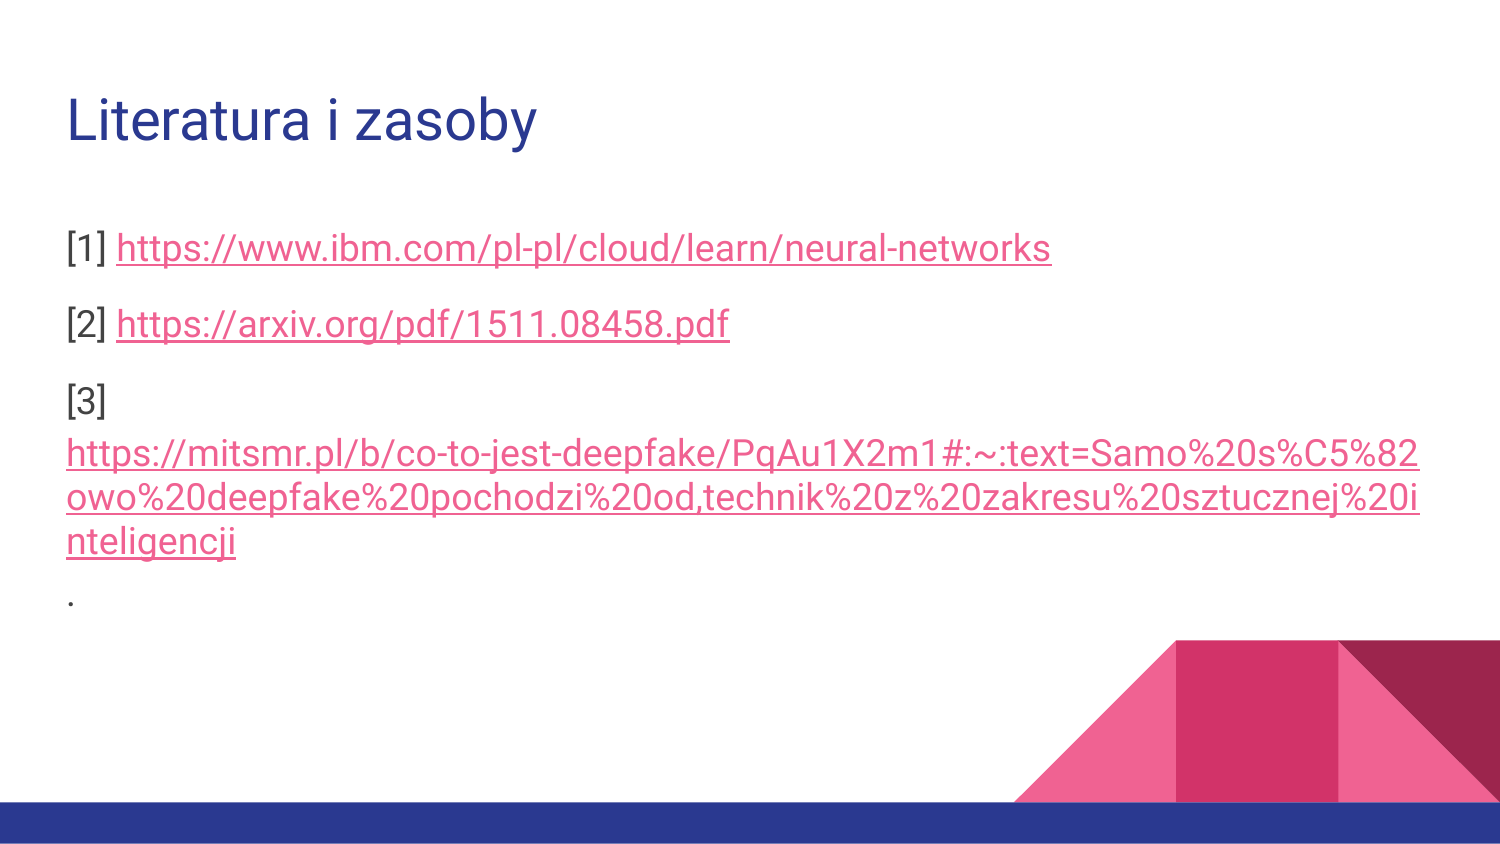

# Literatura i zasoby
[1] https://www.ibm.com/pl-pl/cloud/learn/neural-networks
[2] https://arxiv.org/pdf/1511.08458.pdf
[3] https://mitsmr.pl/b/co-to-jest-deepfake/PqAu1X2m1#:~:text=Samo%20s%C5%82owo%20deepfake%20pochodzi%20od,technik%20z%20zakresu%20sztucznej%20inteligencji.